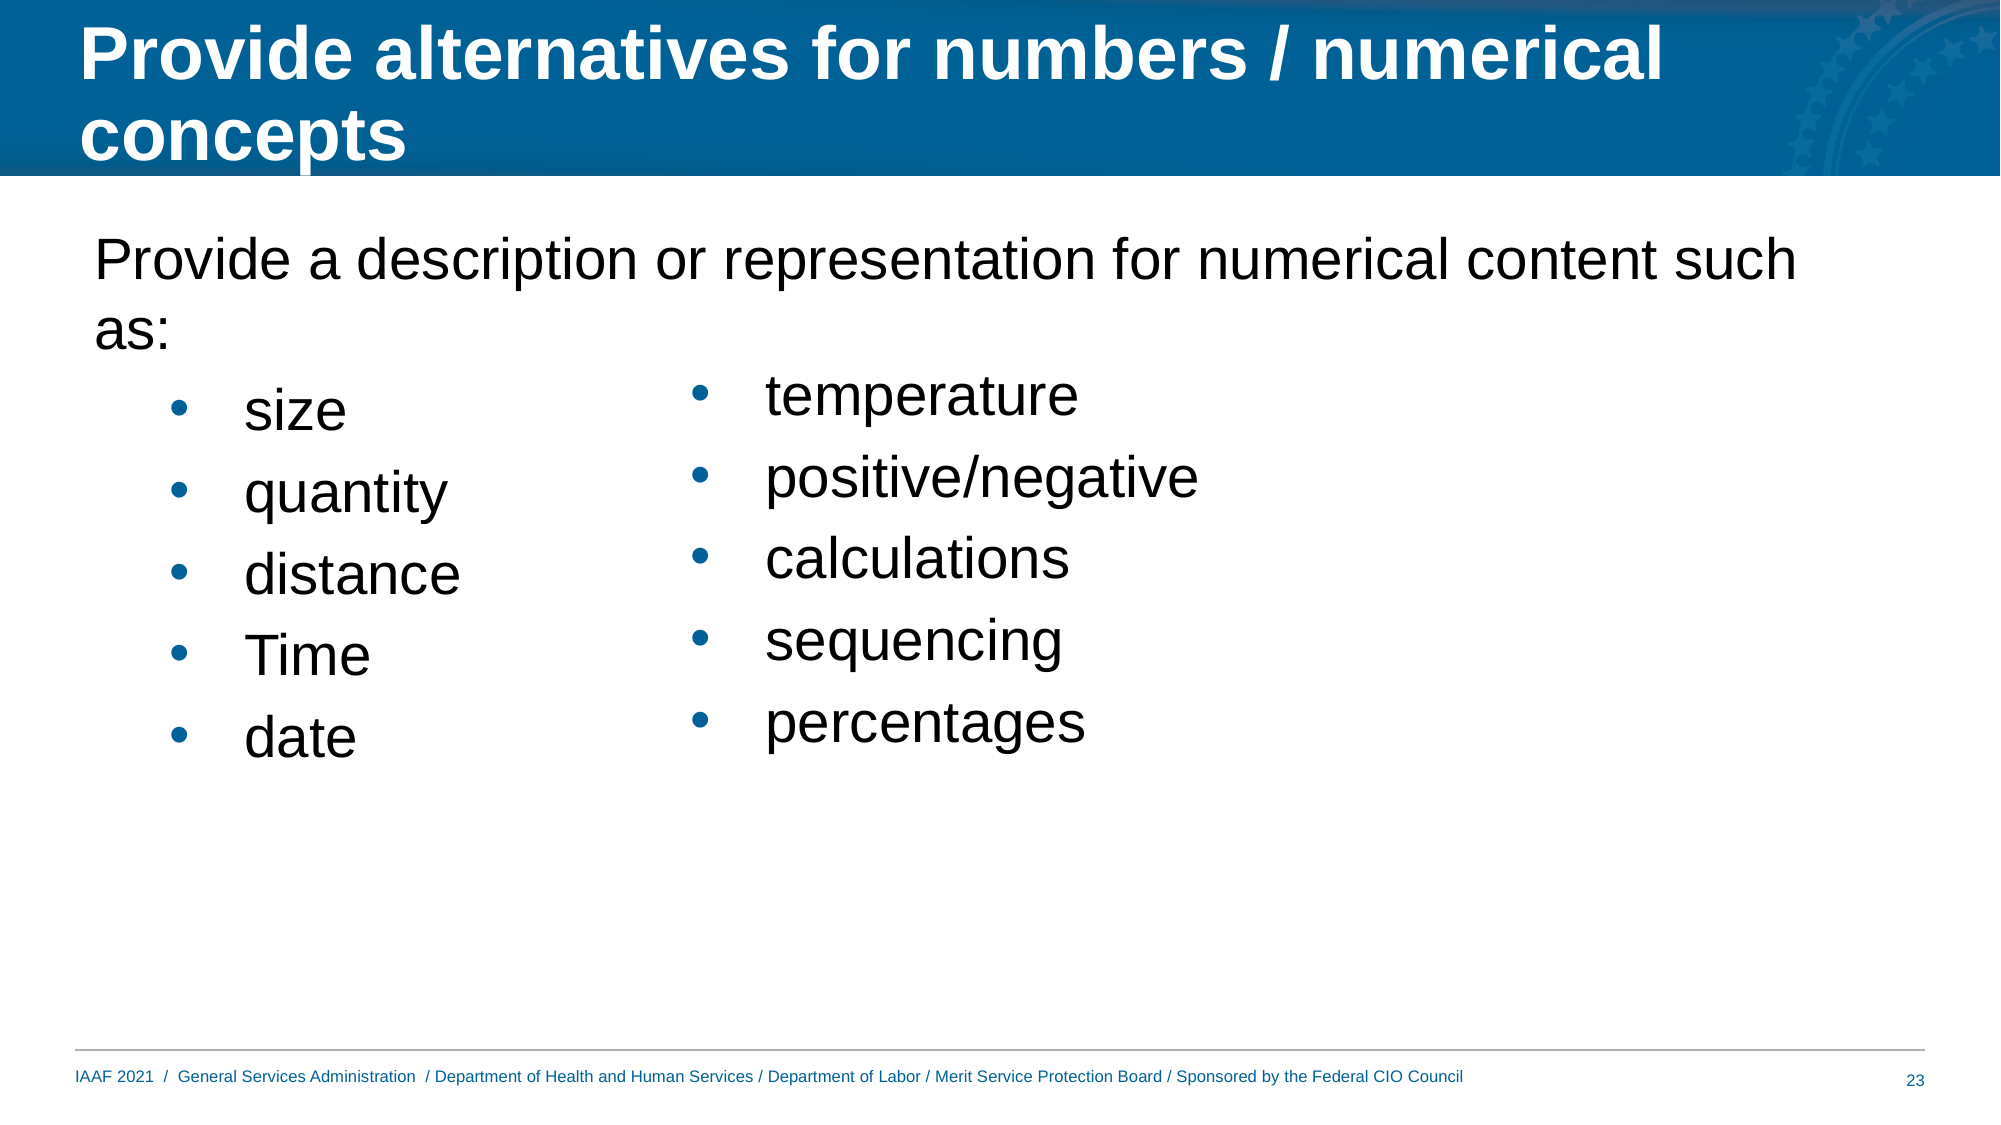

# Provide alternatives for numbers / numerical concepts
Provide a description or representation for numerical content such as:
size
quantity
distance
Time
date
temperature
positive/negative
calculations
sequencing
percentages
23